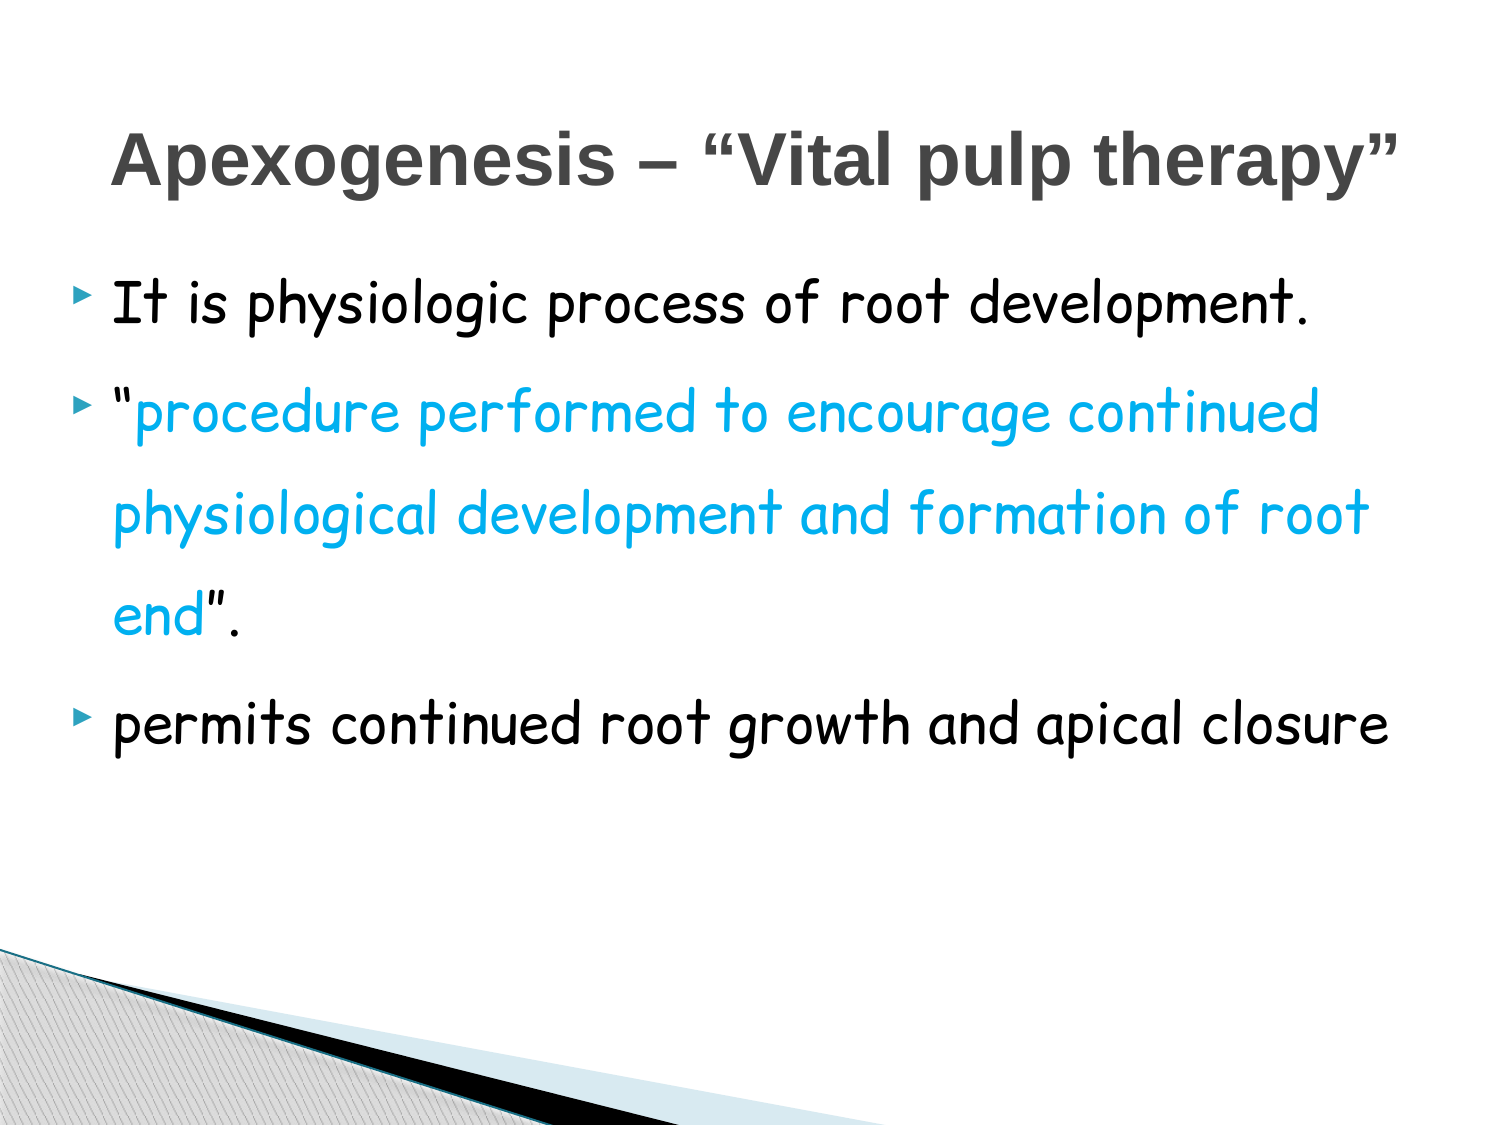

# Apexogenesis – “Vital pulp therapy”
It is physiologic process of root development.
“procedure performed to encourage continued physiological development and formation of root end”.
permits continued root growth and apical closure